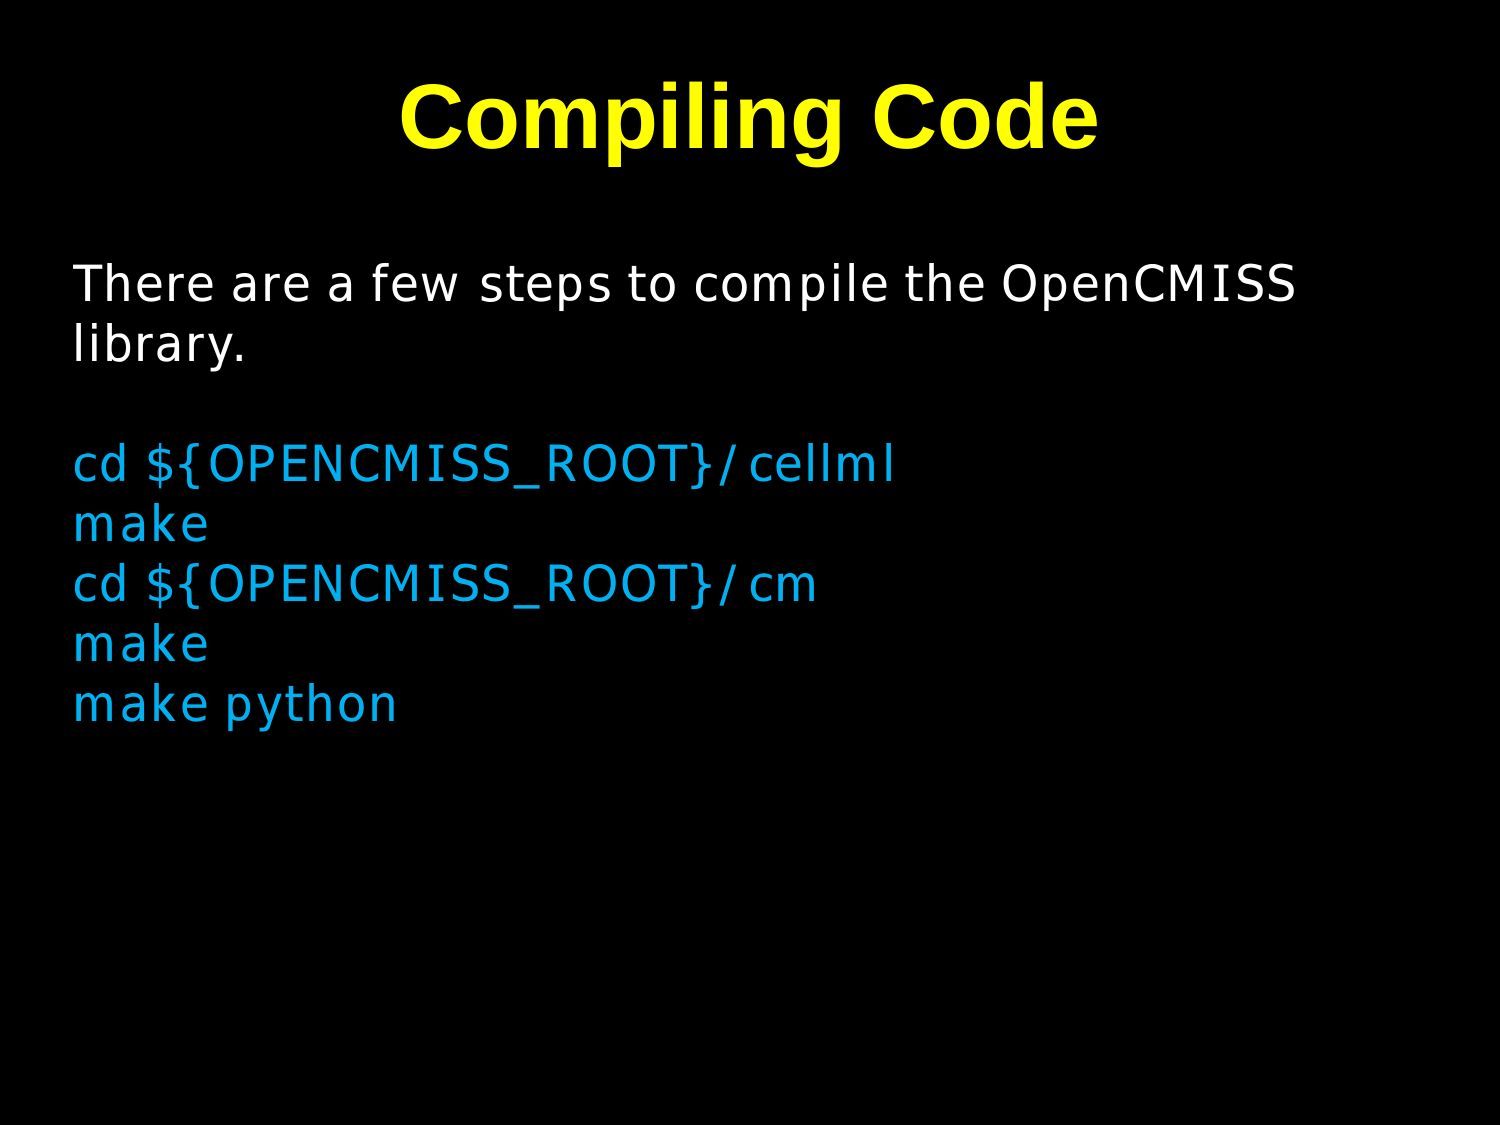

# Compiling Code
There are a few steps to compile the OpenCMISS library.

cd ${OPENCMISS_ROOT}/cellml
make
cd ${OPENCMISS_ROOT}/cm
make
make python